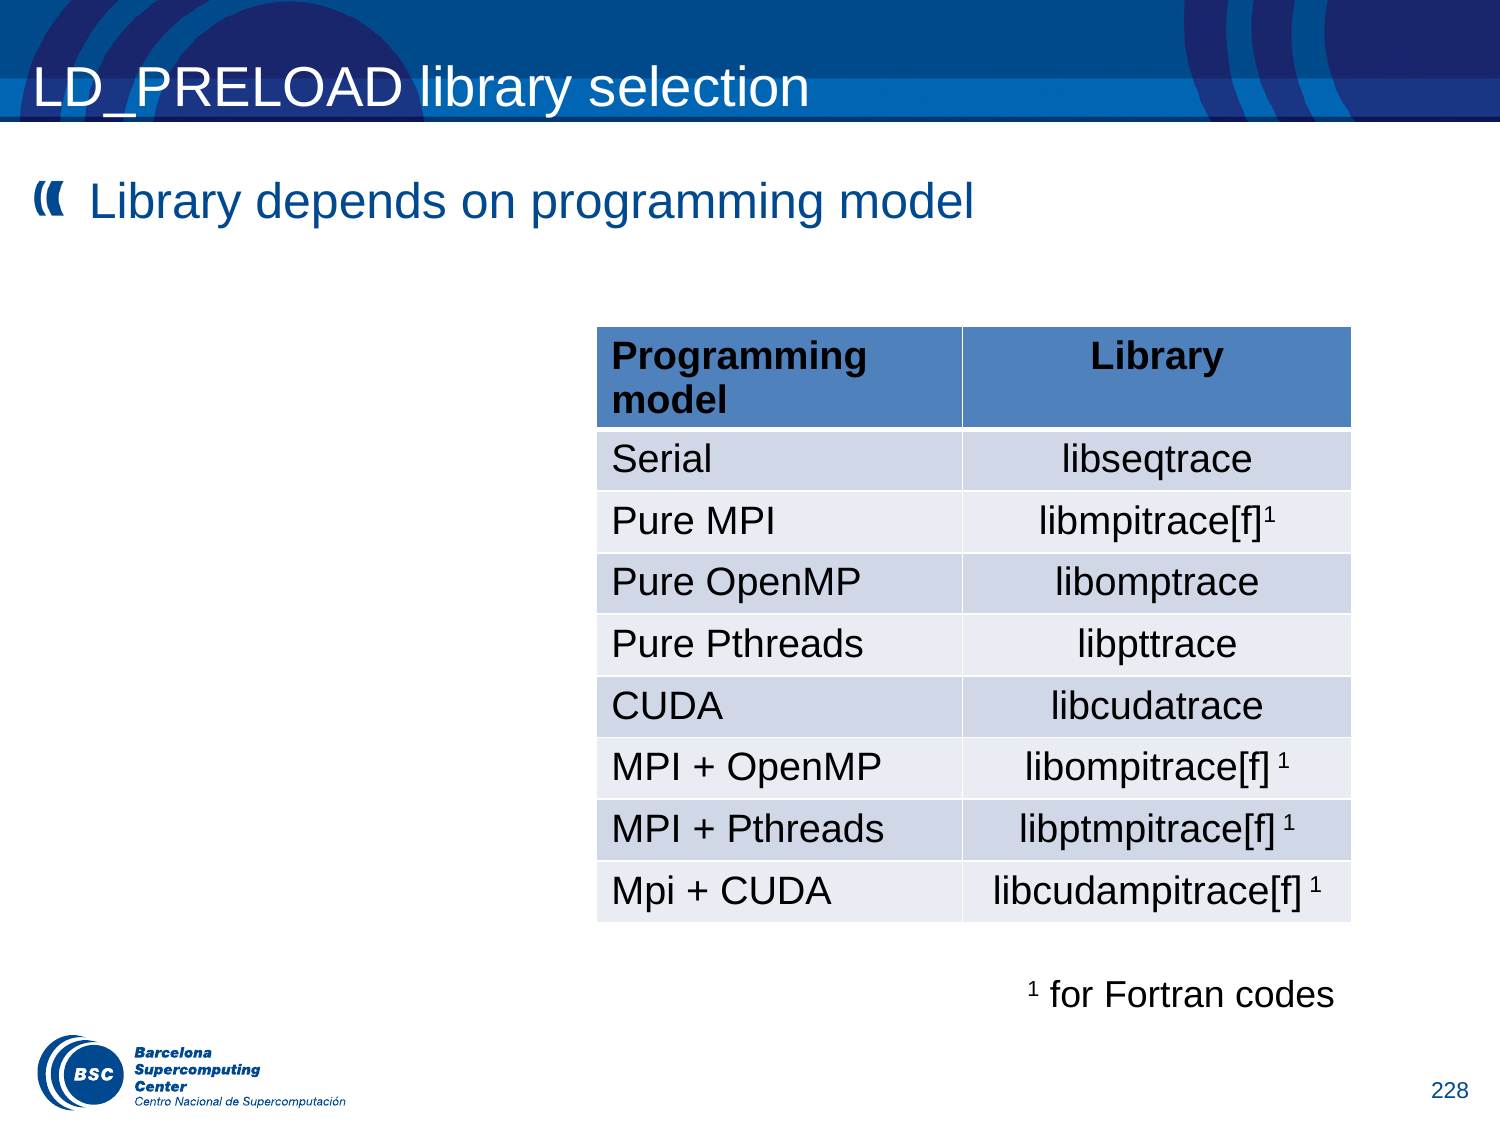

# LD_PRELOAD library selection
Library depends on programming model

| Programming model | Library |
| --- | --- |
| Serial | libseqtrace |
| Pure MPI | libmpitrace[f]1 |
| Pure OpenMP | libomptrace |
| Pure Pthreads | libpttrace |
| CUDA | libcudatrace |
| MPI + OpenMP | libompitrace[f] 1 |
| MPI + Pthreads | libptmpitrace[f] 1 |
| Mpi + CUDA | libcudampitrace[f] 1 |
1 for Fortran codes
228